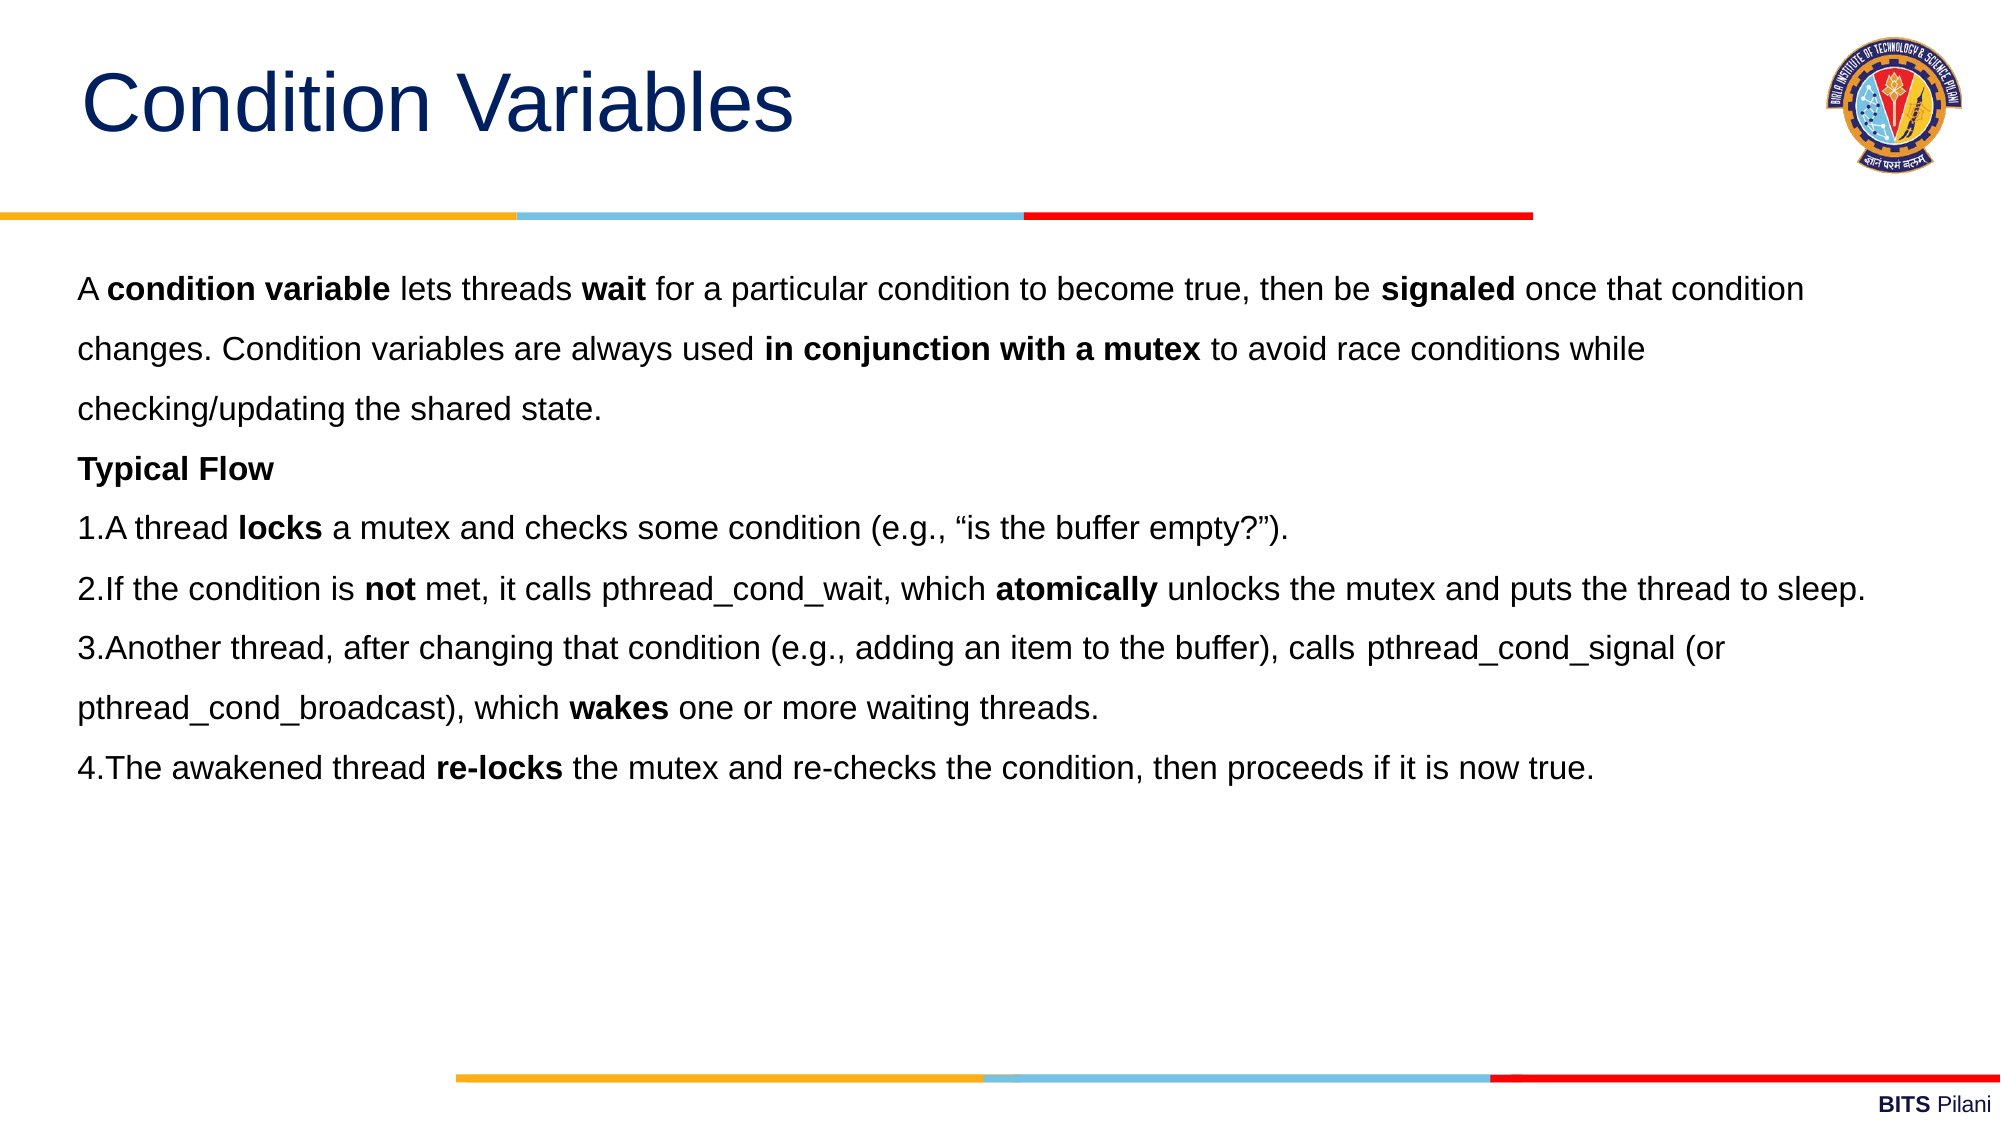

# Condition Variables
A condition variable lets threads wait for a particular condition to become true, then be signaled once that condition changes. Condition variables are always used in conjunction with a mutex to avoid race conditions while checking/updating the shared state.
Typical Flow
A thread locks a mutex and checks some condition (e.g., “is the buffer empty?”).
If the condition is not met, it calls pthread_cond_wait, which atomically unlocks the mutex and puts the thread to sleep.
Another thread, after changing that condition (e.g., adding an item to the buffer), calls pthread_cond_signal (or pthread_cond_broadcast), which wakes one or more waiting threads.
The awakened thread re-locks the mutex and re-checks the condition, then proceeds if it is now true.

BITS Pilani